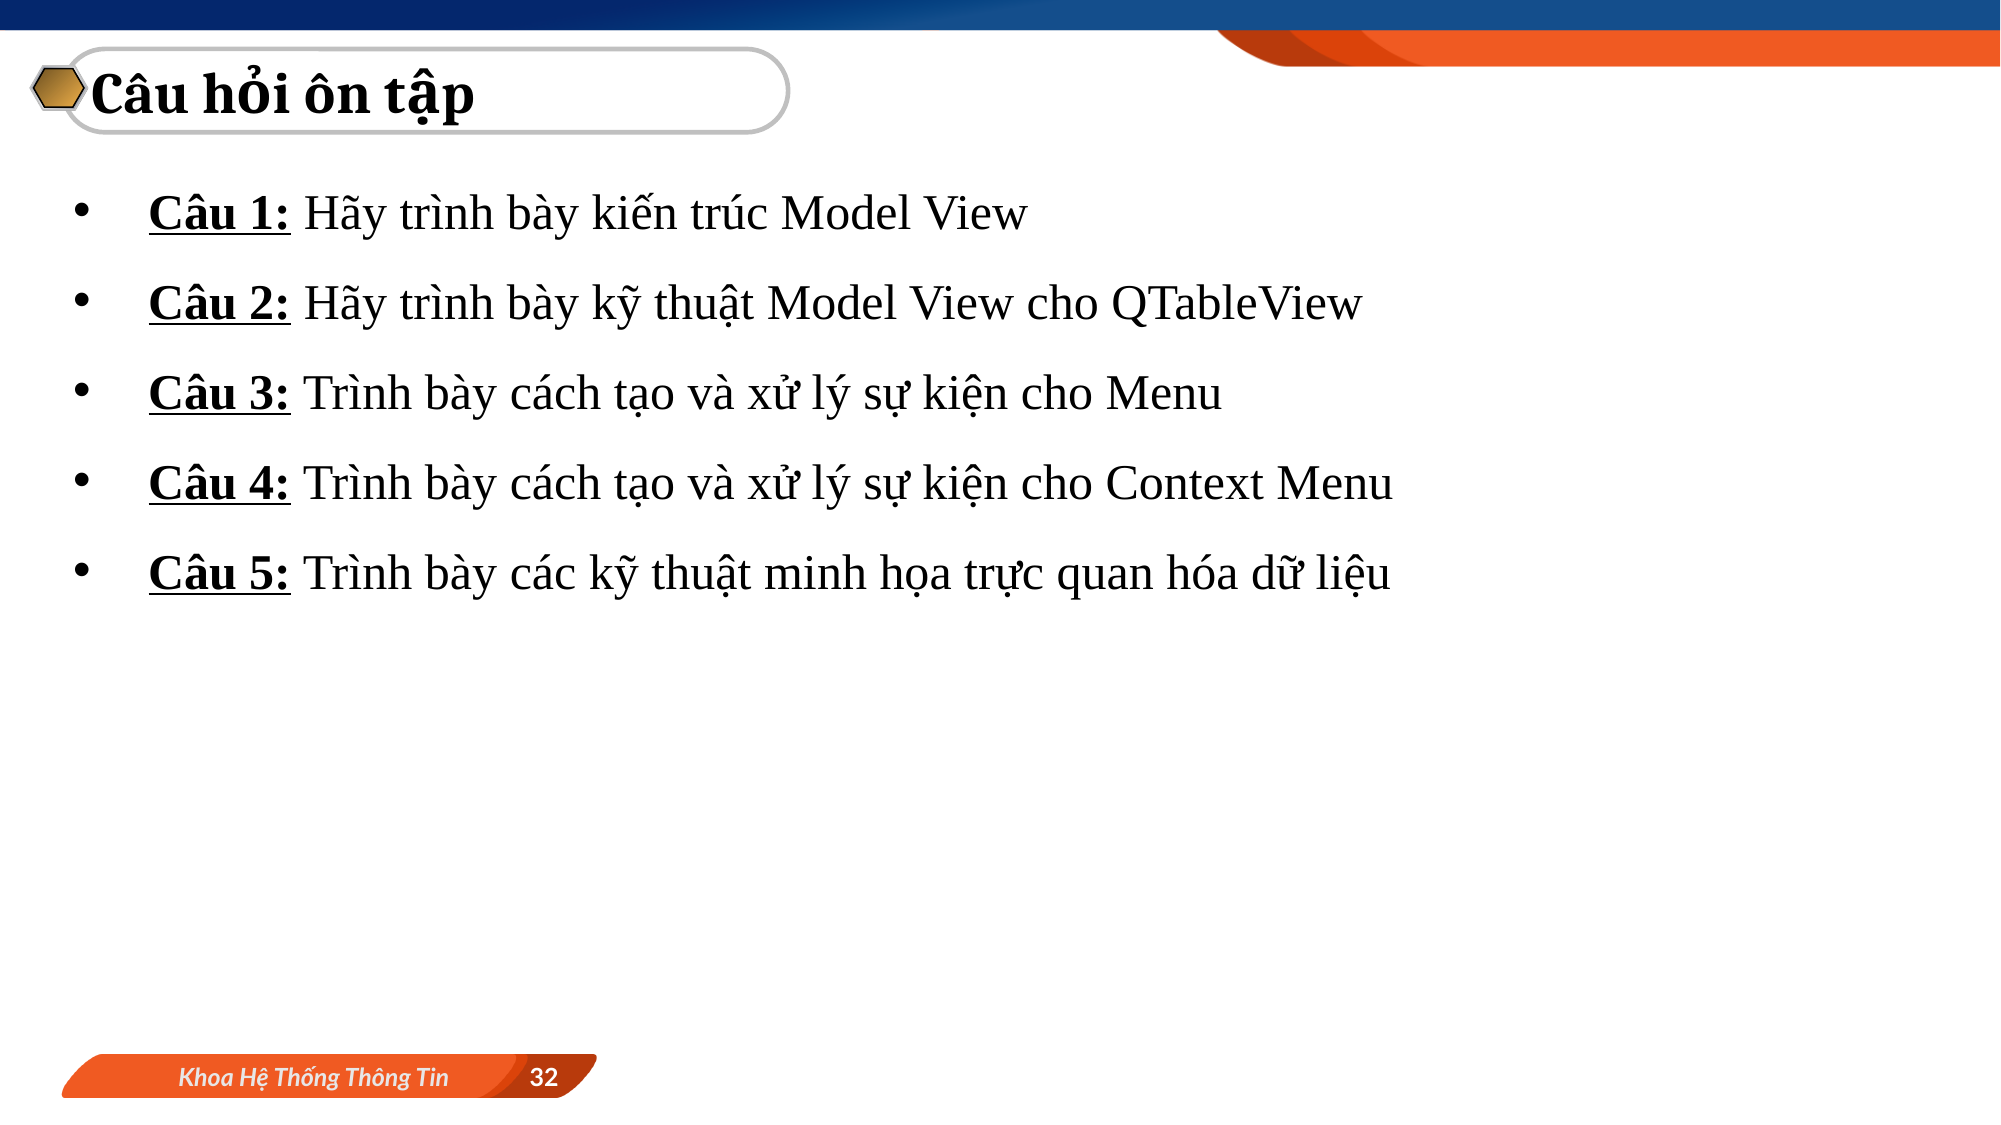

Câu hỏi ôn tập

Câu 1: Hãy trình bày kiến trúc Model View
Câu 2: Hãy trình bày kỹ thuật Model View cho QTableView
Câu 3: Trình bày cách tạo và xử lý sự kiện cho Menu
Câu 4: Trình bày cách tạo và xử lý sự kiện cho Context Menu
Câu 5: Trình bày các kỹ thuật minh họa trực quan hóa dữ liệu
32
Khoa Hệ Thống Thông Tin